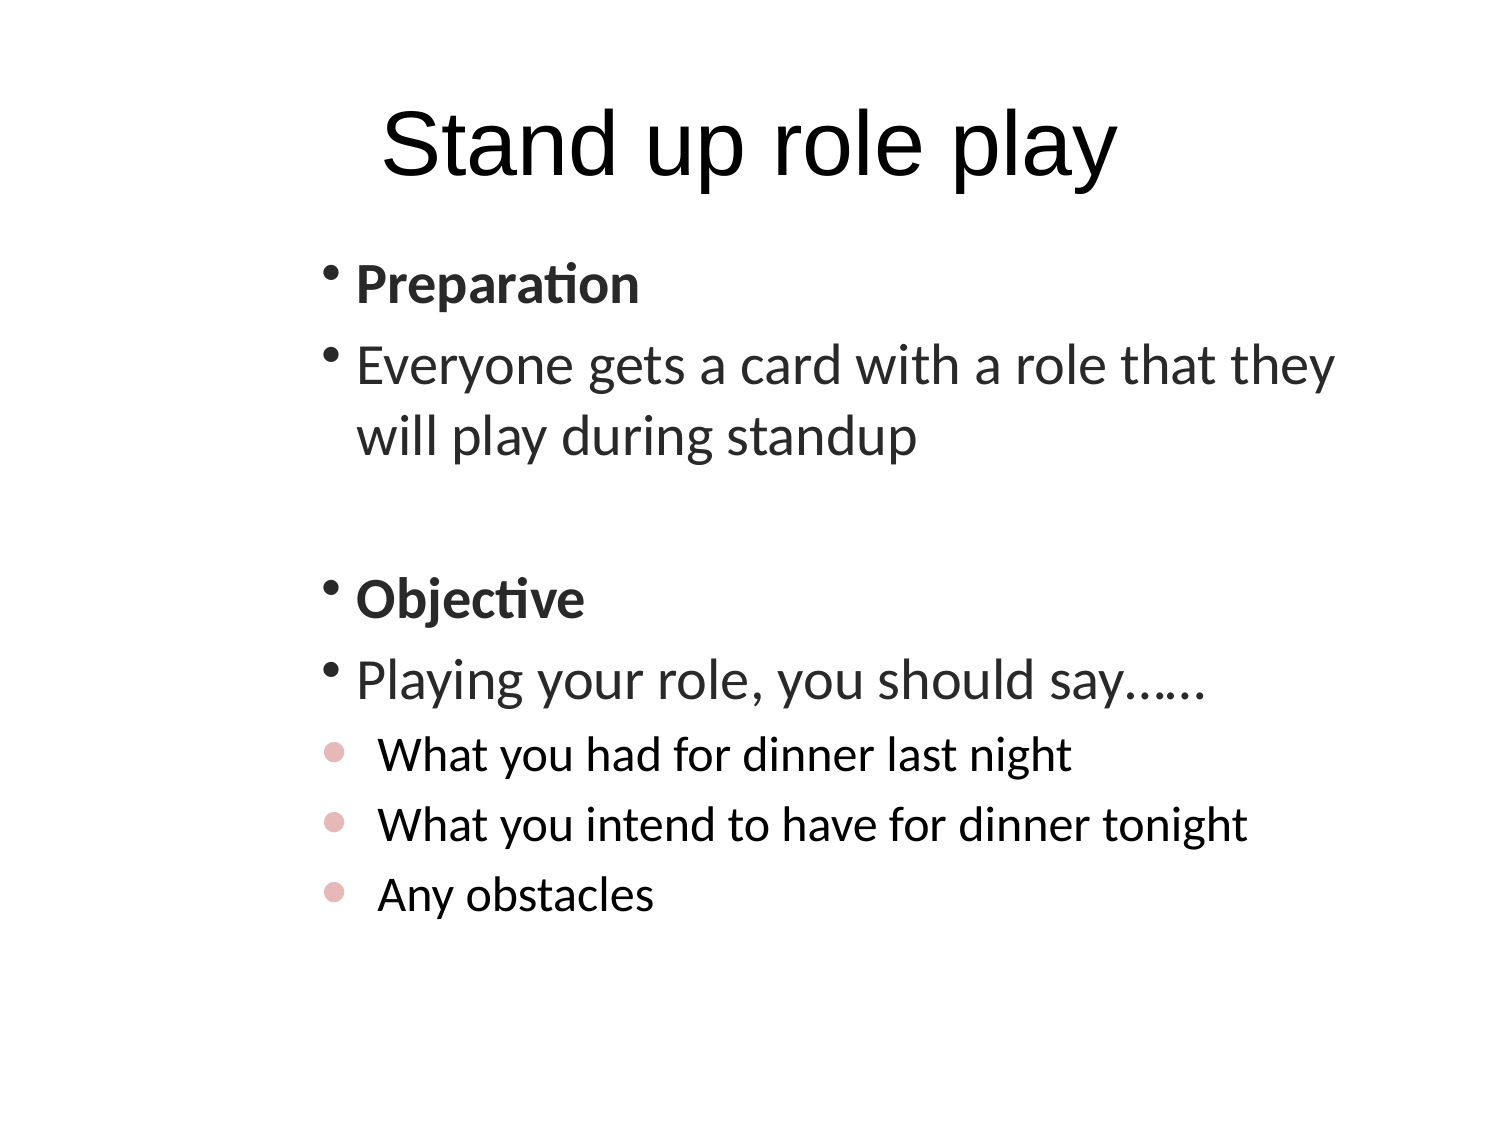

# Stand up role play
Preparation
Everyone gets a card with a role that they will play during standup

Objective
Playing your role, you should say……
What you had for dinner last night
What you intend to have for dinner tonight
Any obstacles